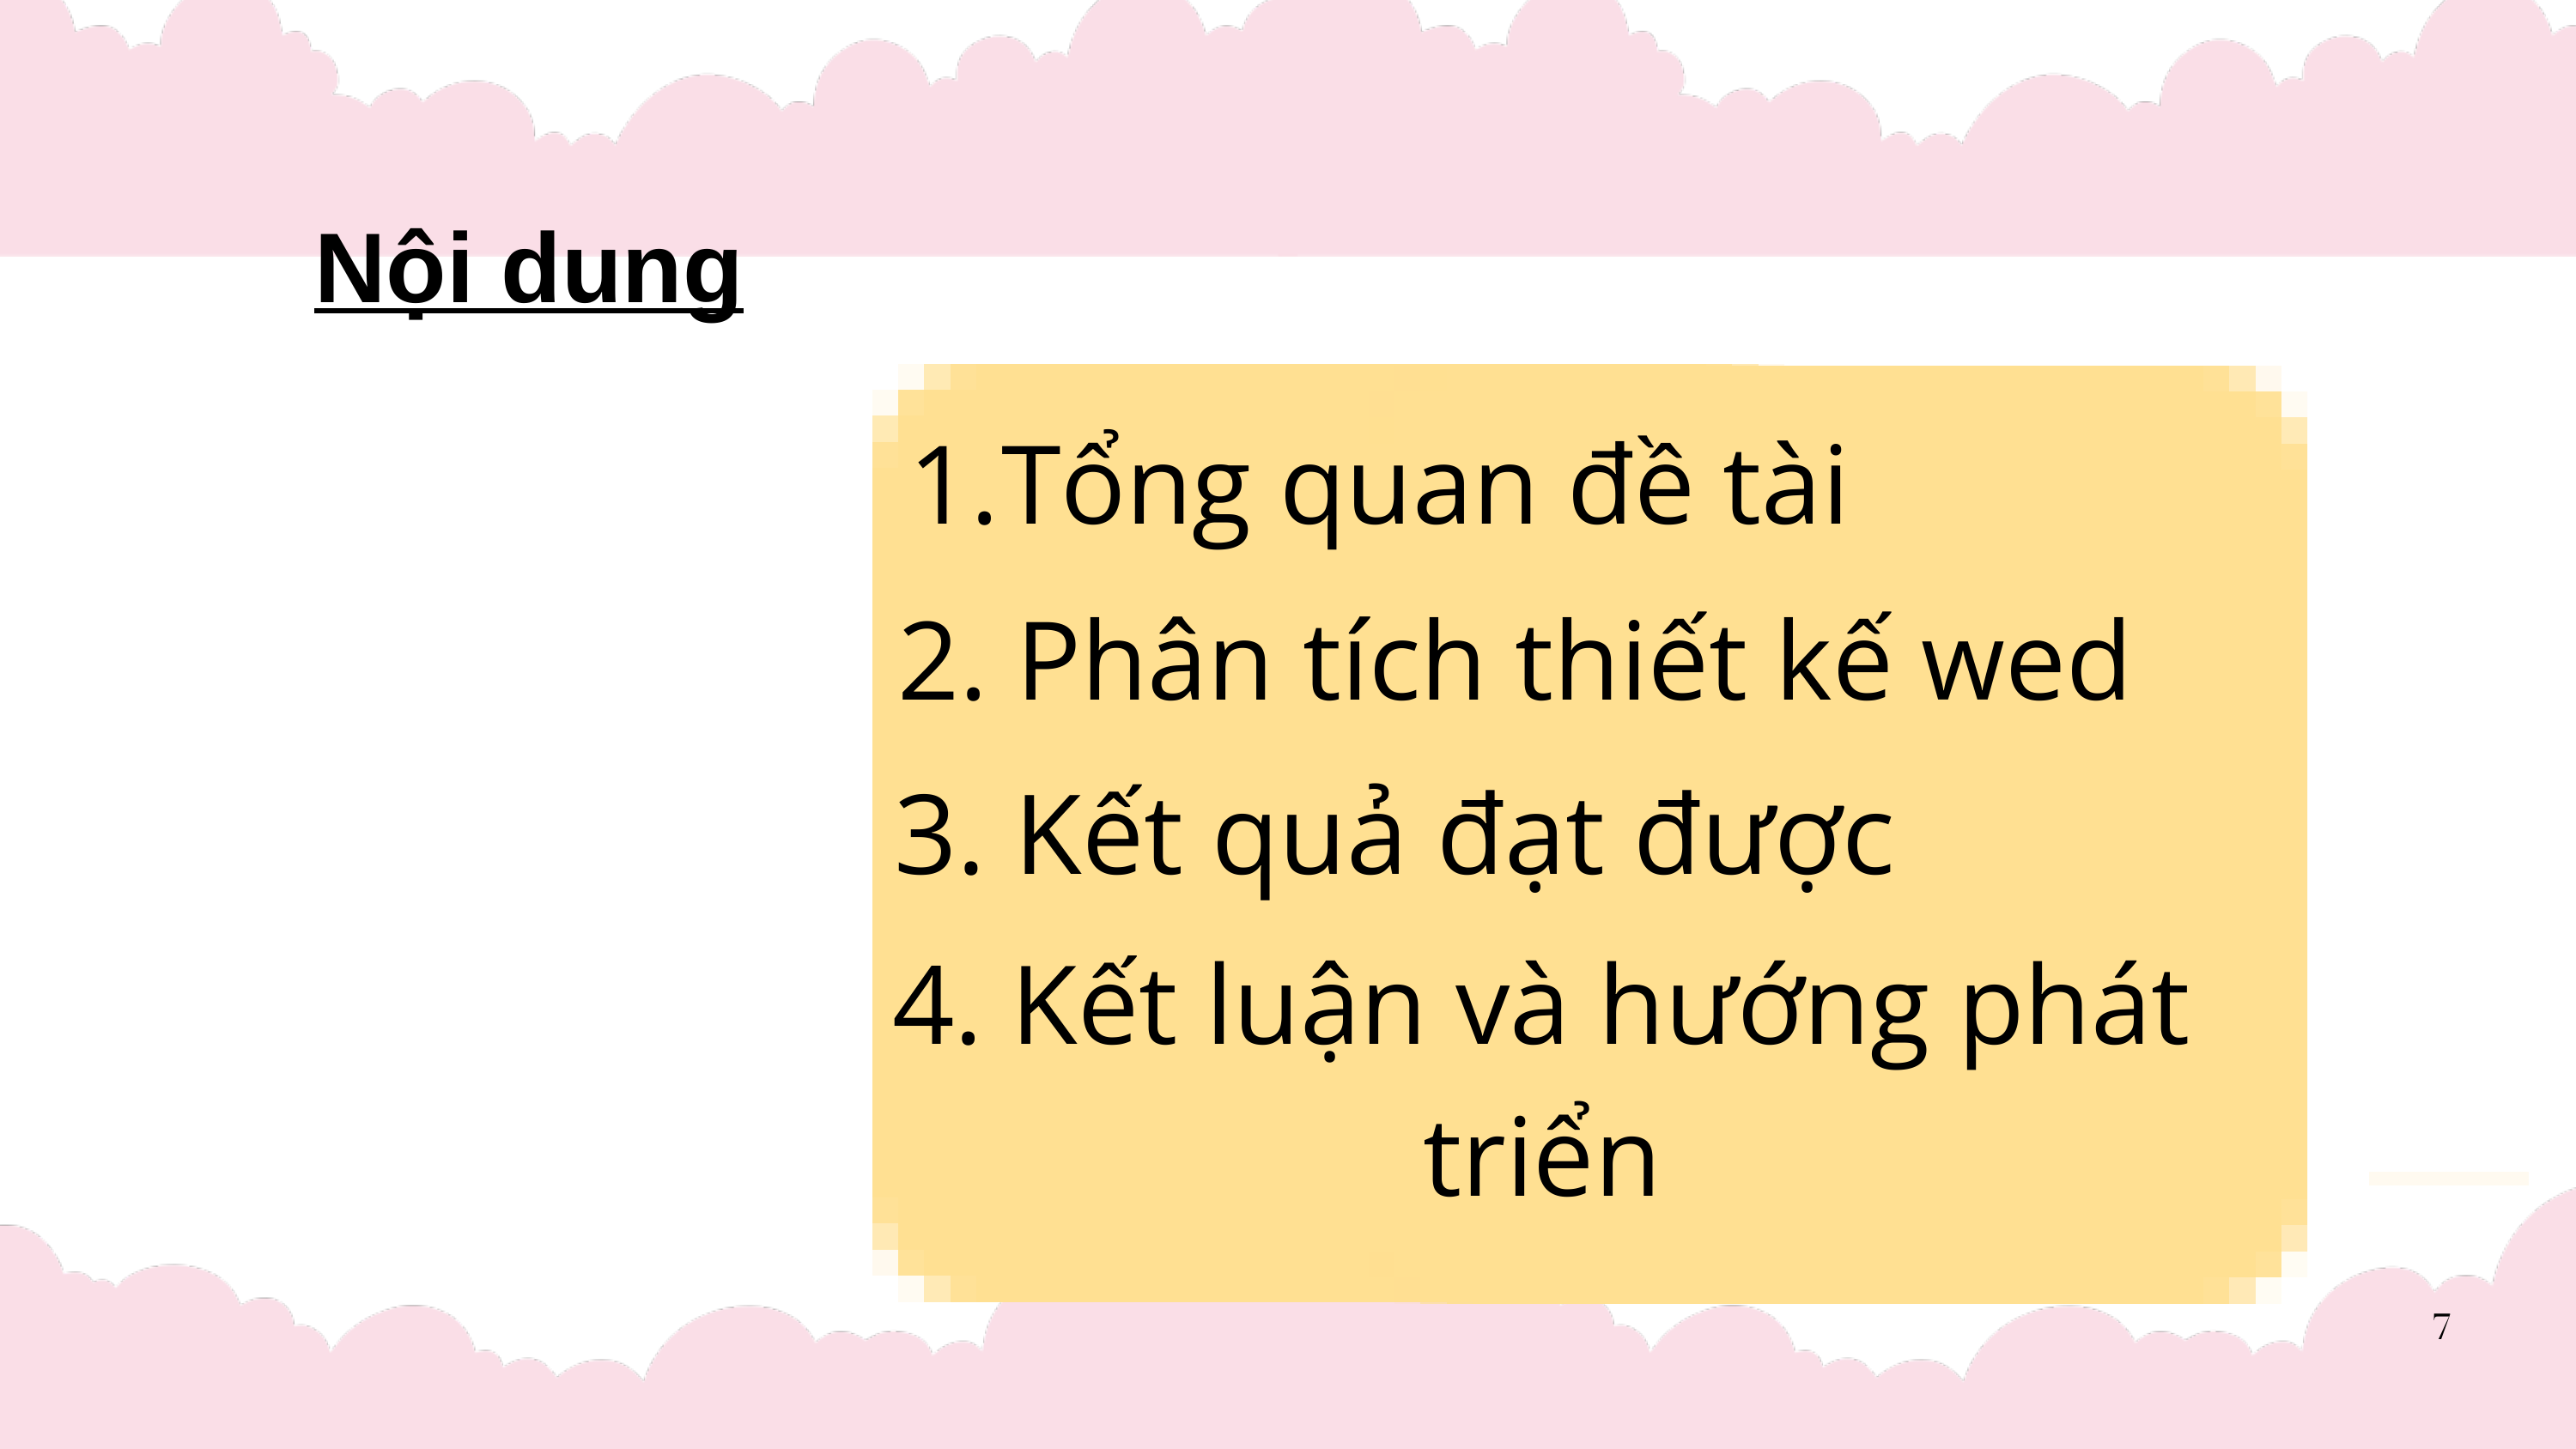

Nội dung

Tổng quan đề tài
2. Phân tích thiết kế wed
3. Kết quả đạt được
4. Kết luận và hướng phát triển

7